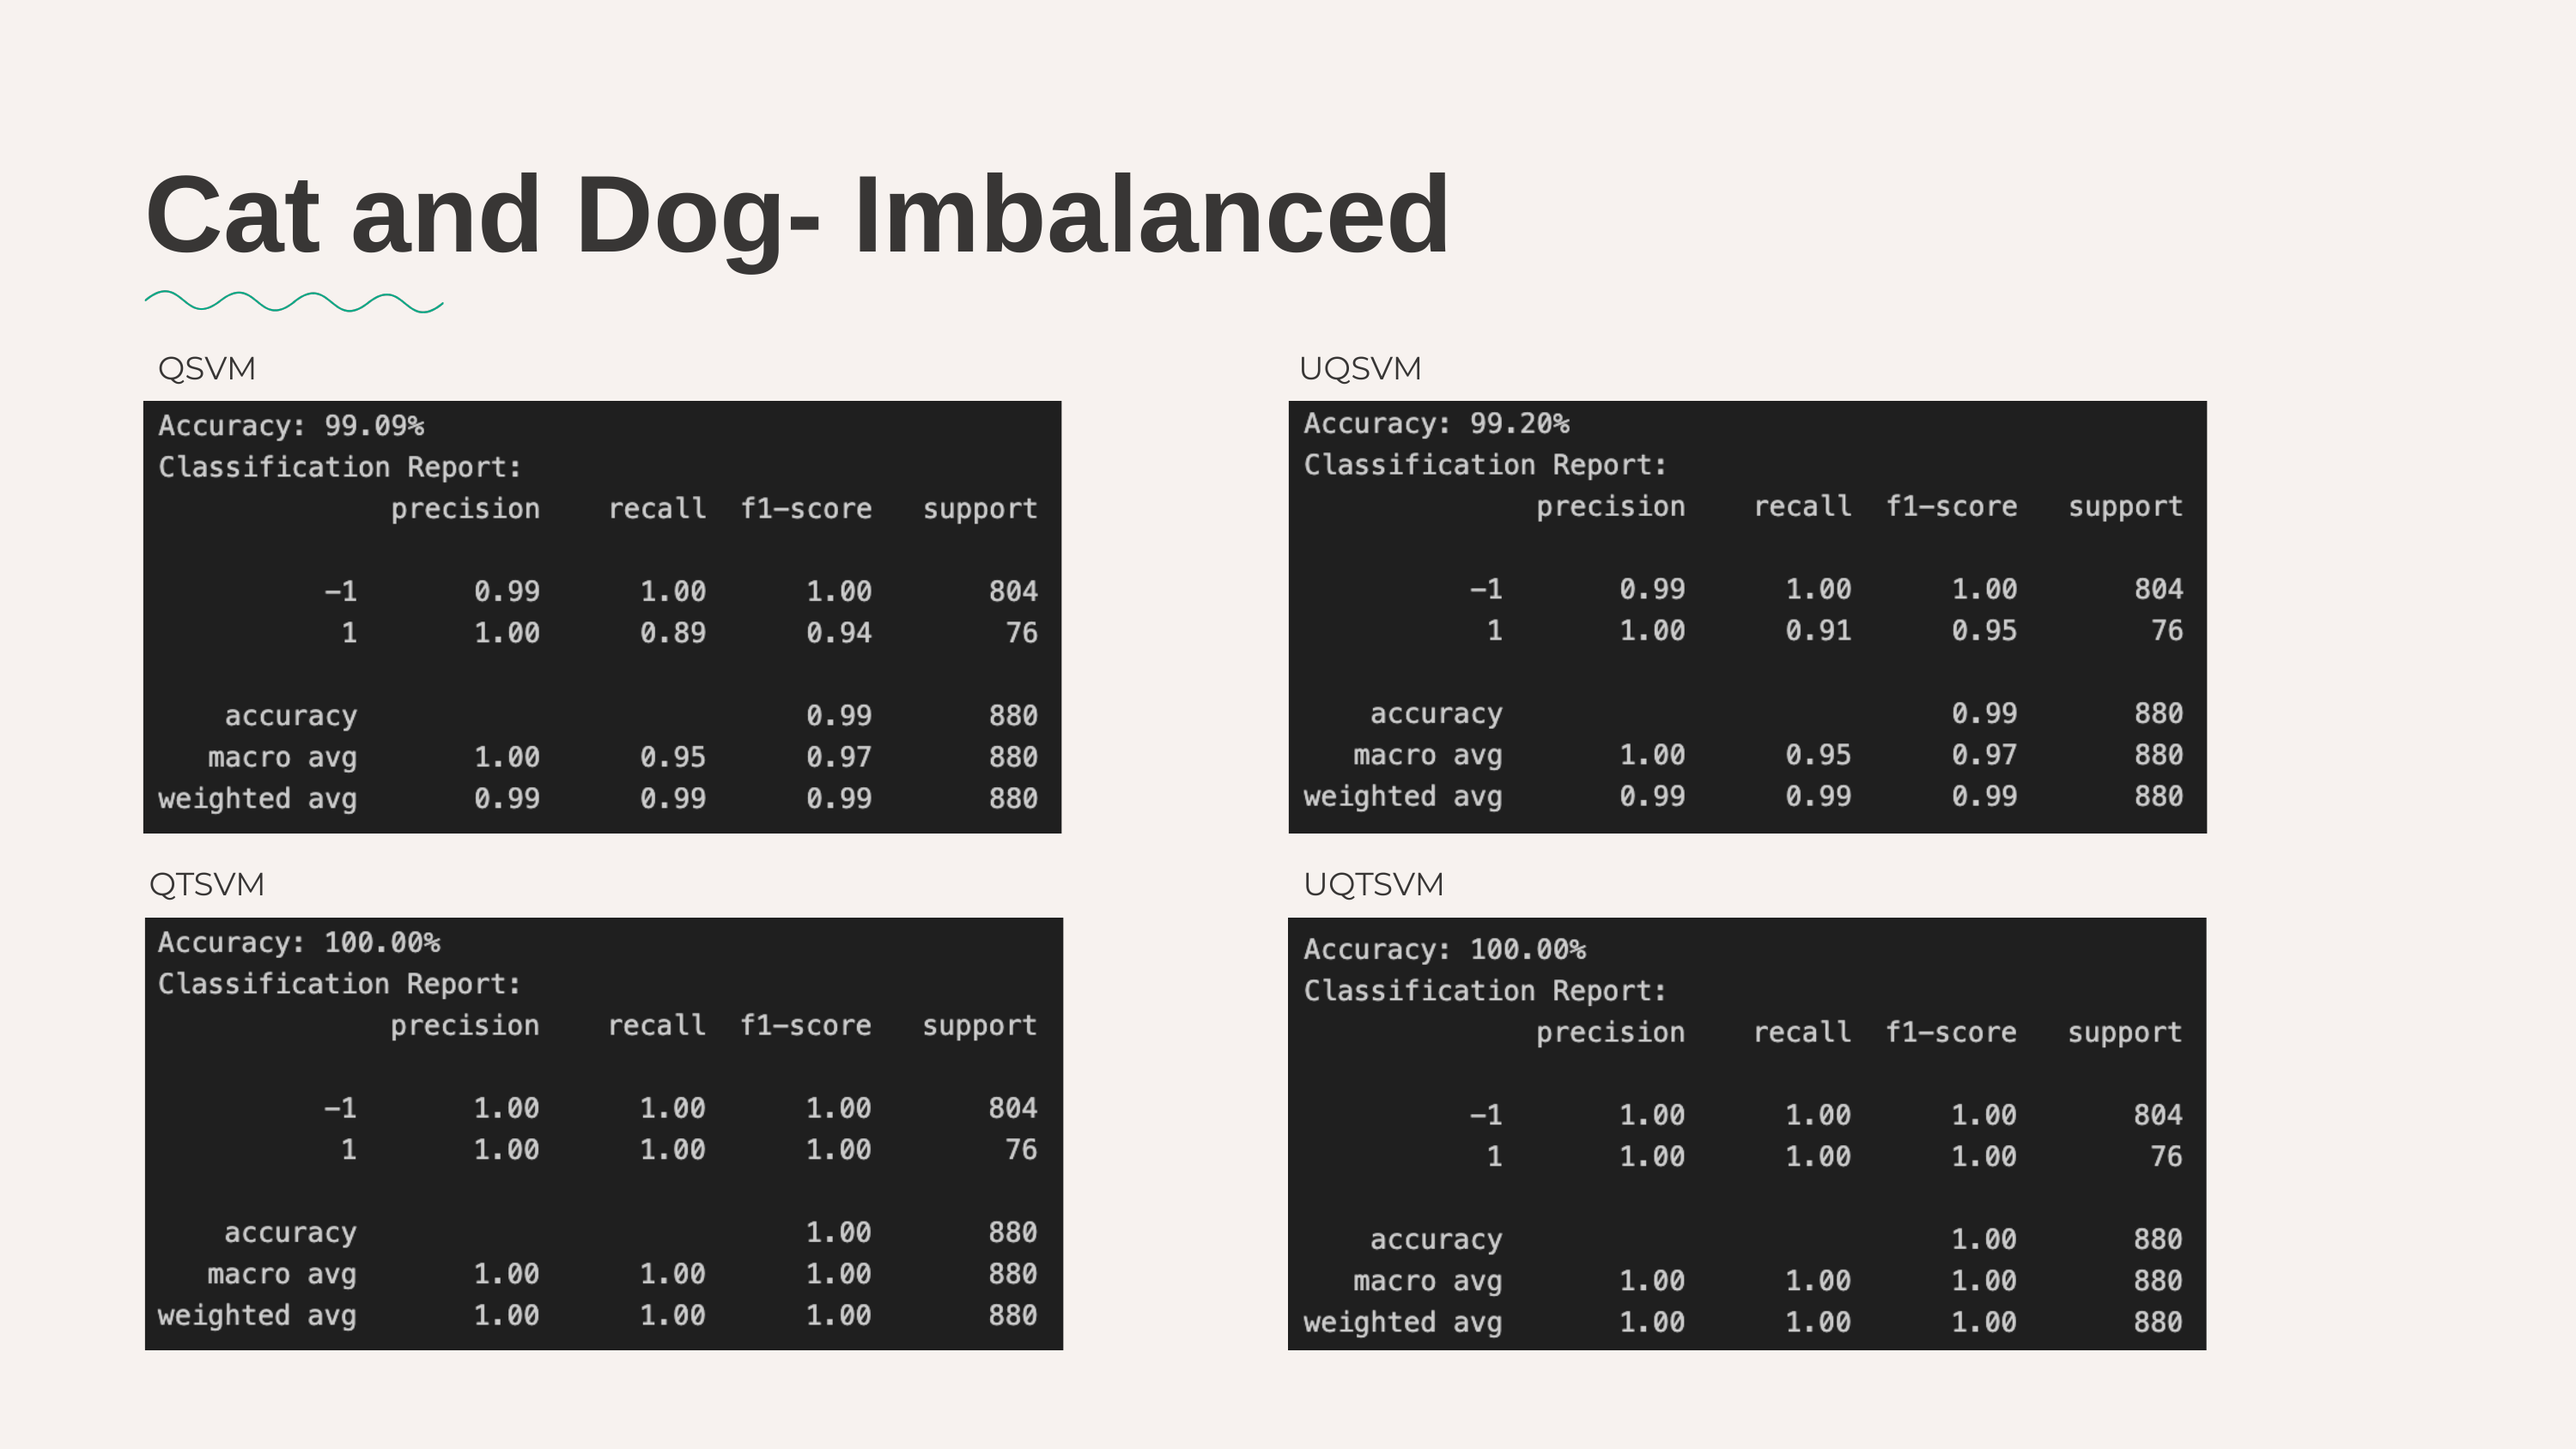

Cat and Dog- Imbalanced

QSVM
UQSVM

QTSVM
UQTSVM